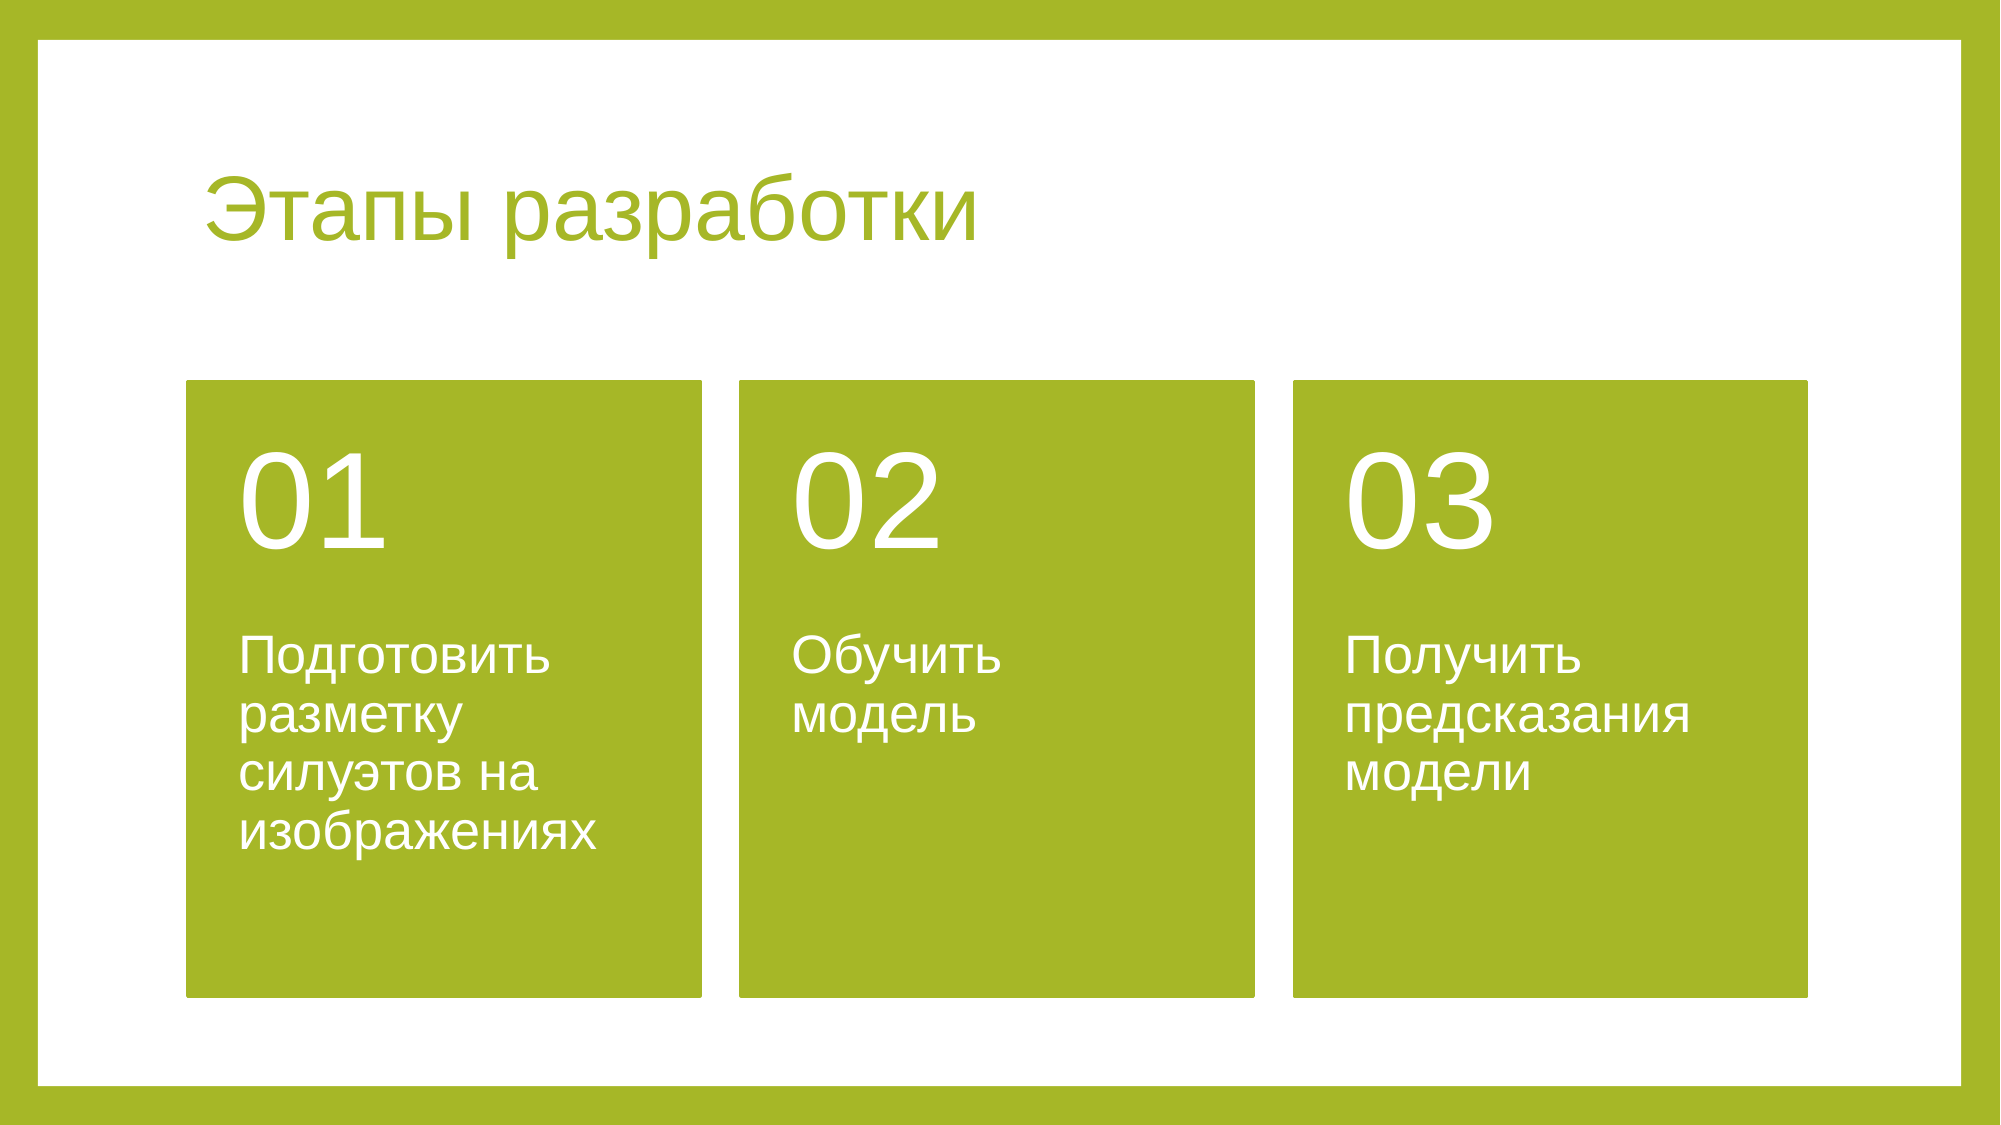

# Этапы разработки
Подготовить разметку силуэтов на изображениях
01
Обучить модель
02
Получить предсказания модели
03